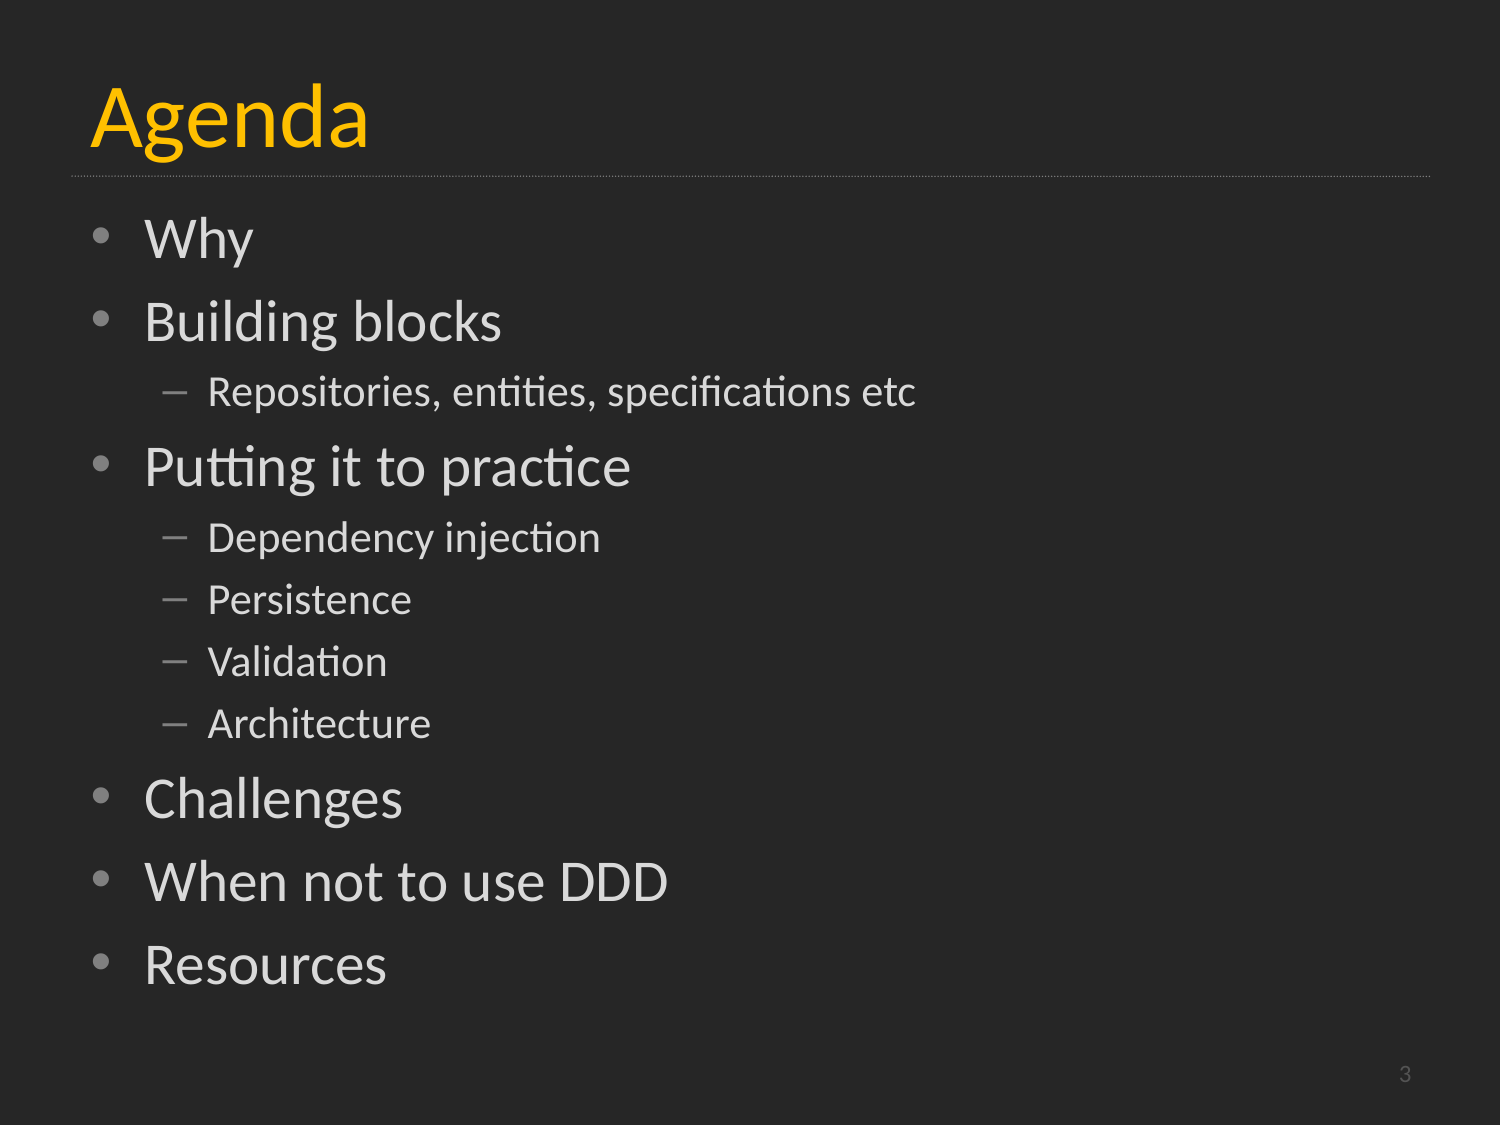

# Agenda
Why
Building blocks
Repositories, entities, specifications etc
Putting it to practice
Dependency injection
Persistence
Validation
Architecture
Challenges
When not to use DDD
Resources